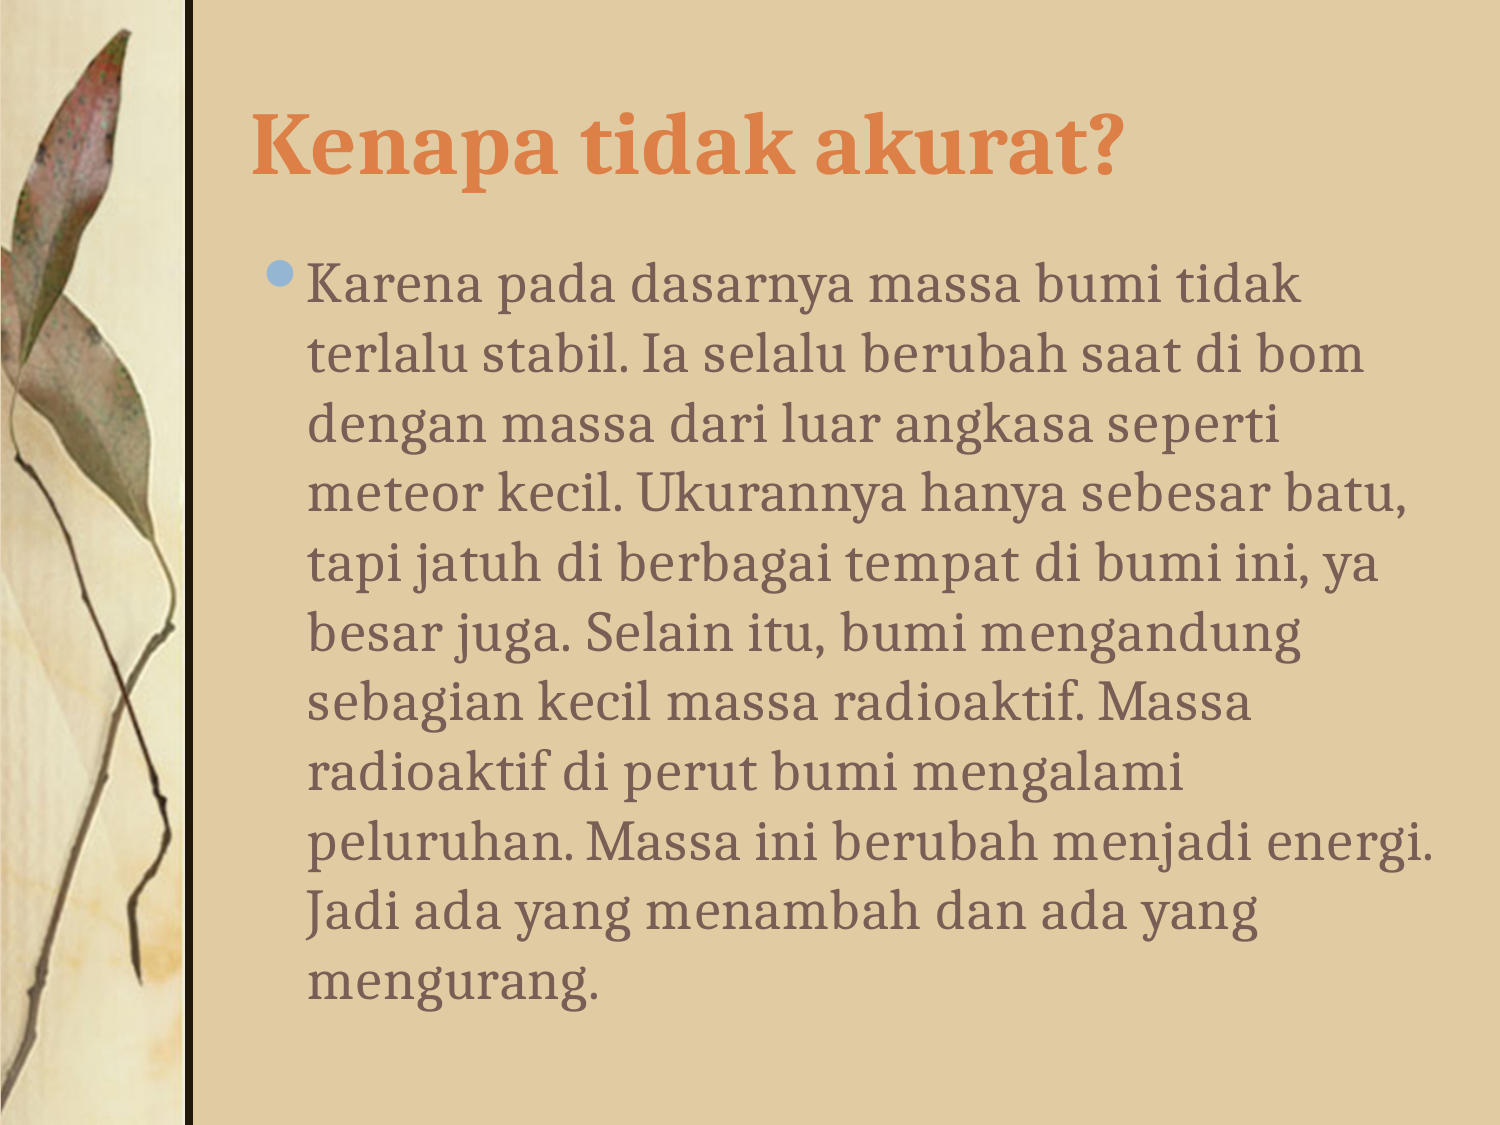

# Kenapa tidak akurat?
Karena pada dasarnya massa bumi tidak terlalu stabil. Ia selalu berubah saat di bom dengan massa dari luar angkasa seperti meteor kecil. Ukurannya hanya sebesar batu, tapi jatuh di berbagai tempat di bumi ini, ya besar juga. Selain itu, bumi mengandung sebagian kecil massa radioaktif. Massa radioaktif di perut bumi mengalami peluruhan. Massa ini berubah menjadi energi. Jadi ada yang menambah dan ada yang mengurang.